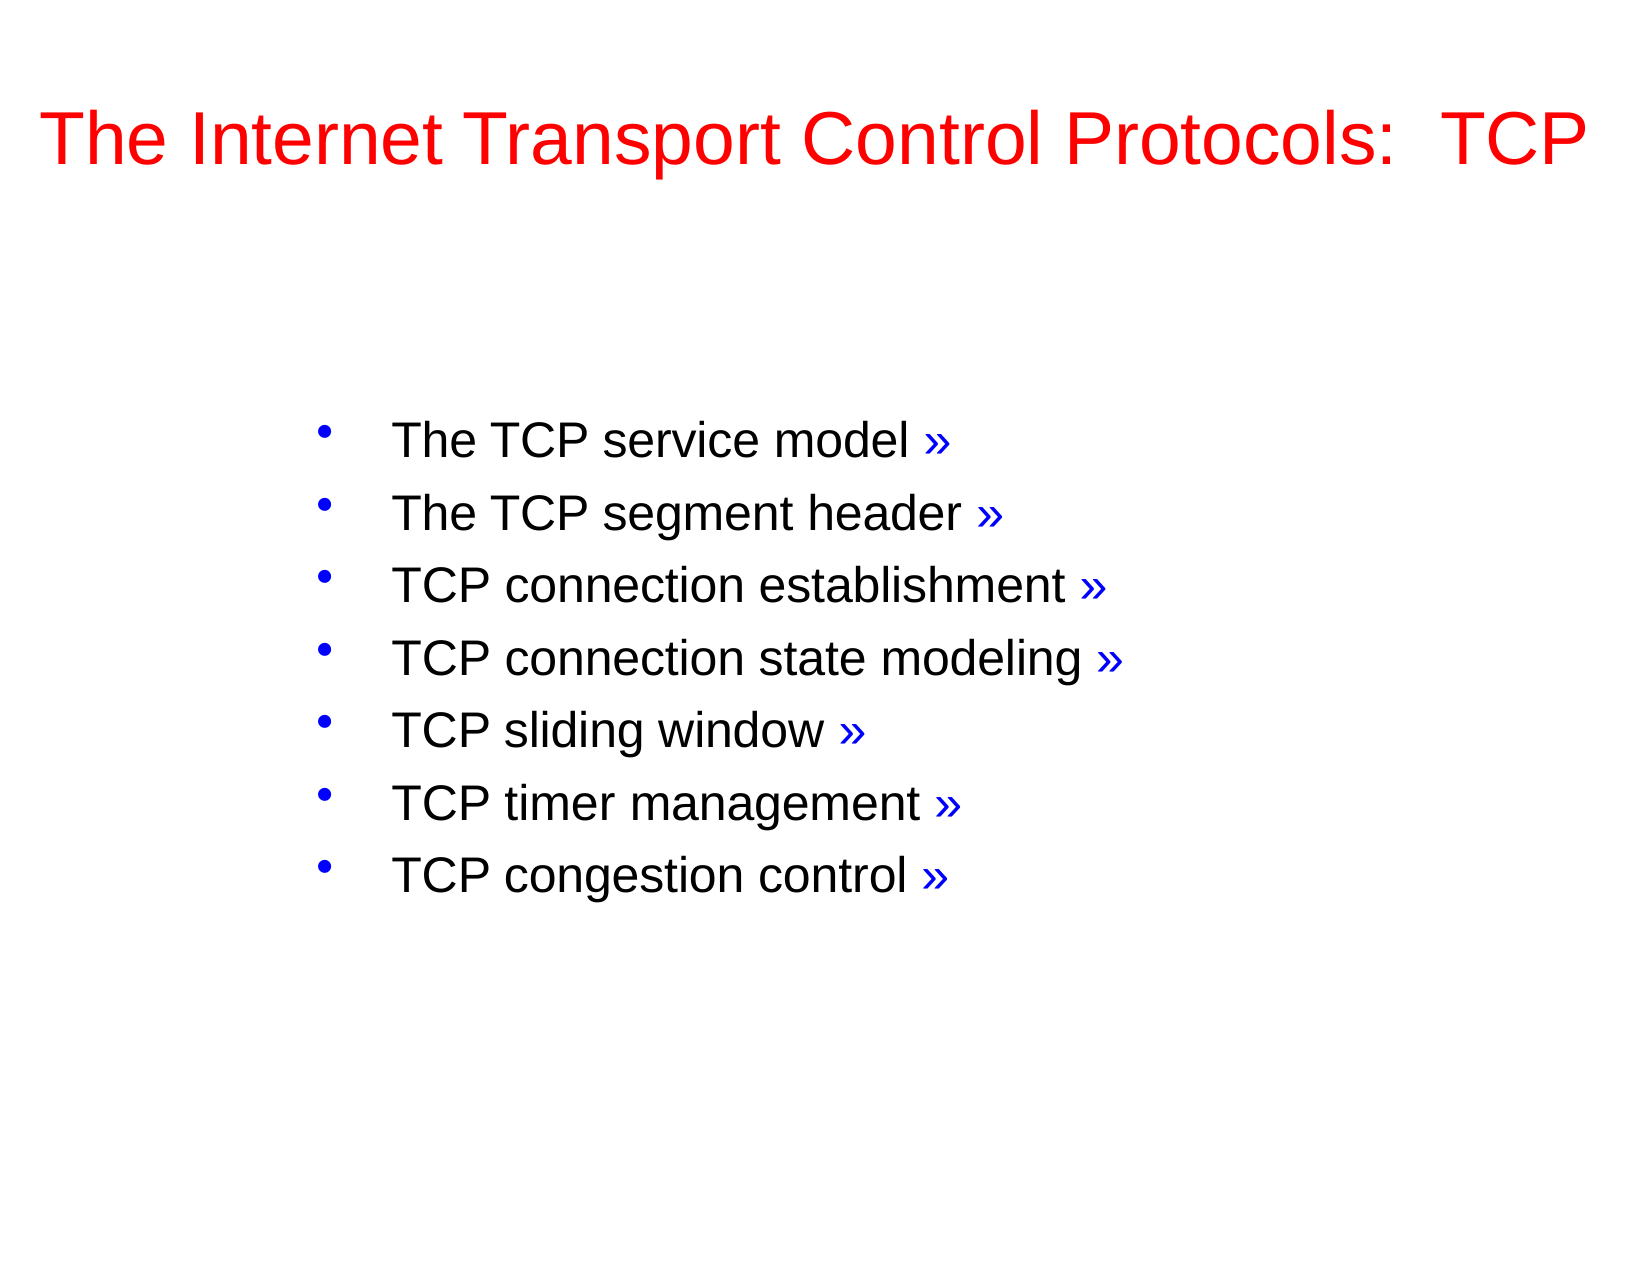

# The Internet Transport Control Protocols:  TCP
The TCP service model »
The TCP segment header »
TCP connection establishment »
TCP connection state modeling »
TCP sliding window »
TCP timer management »
TCP congestion control »